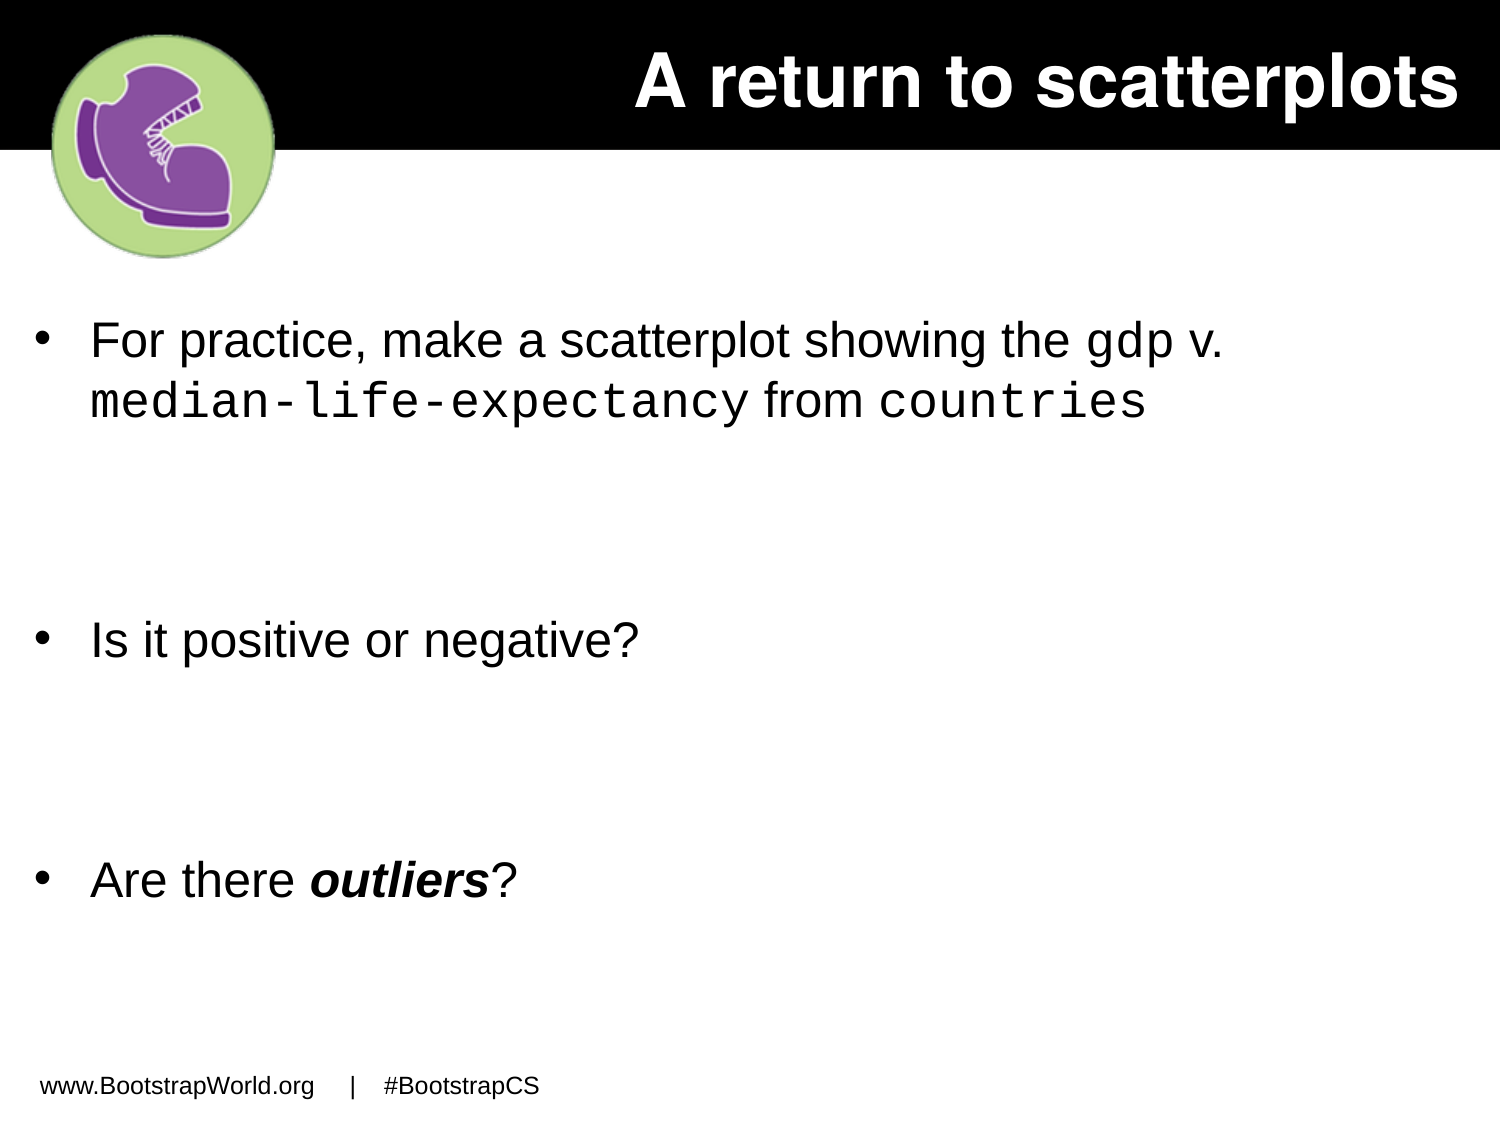

A return to scatterplots
For practice, make a scatterplot showing the gdp v. median-life-expectancy from countries

Is it positive or negative?

Are there outliers?
www.BootstrapWorld.org     |    #BootstrapCS